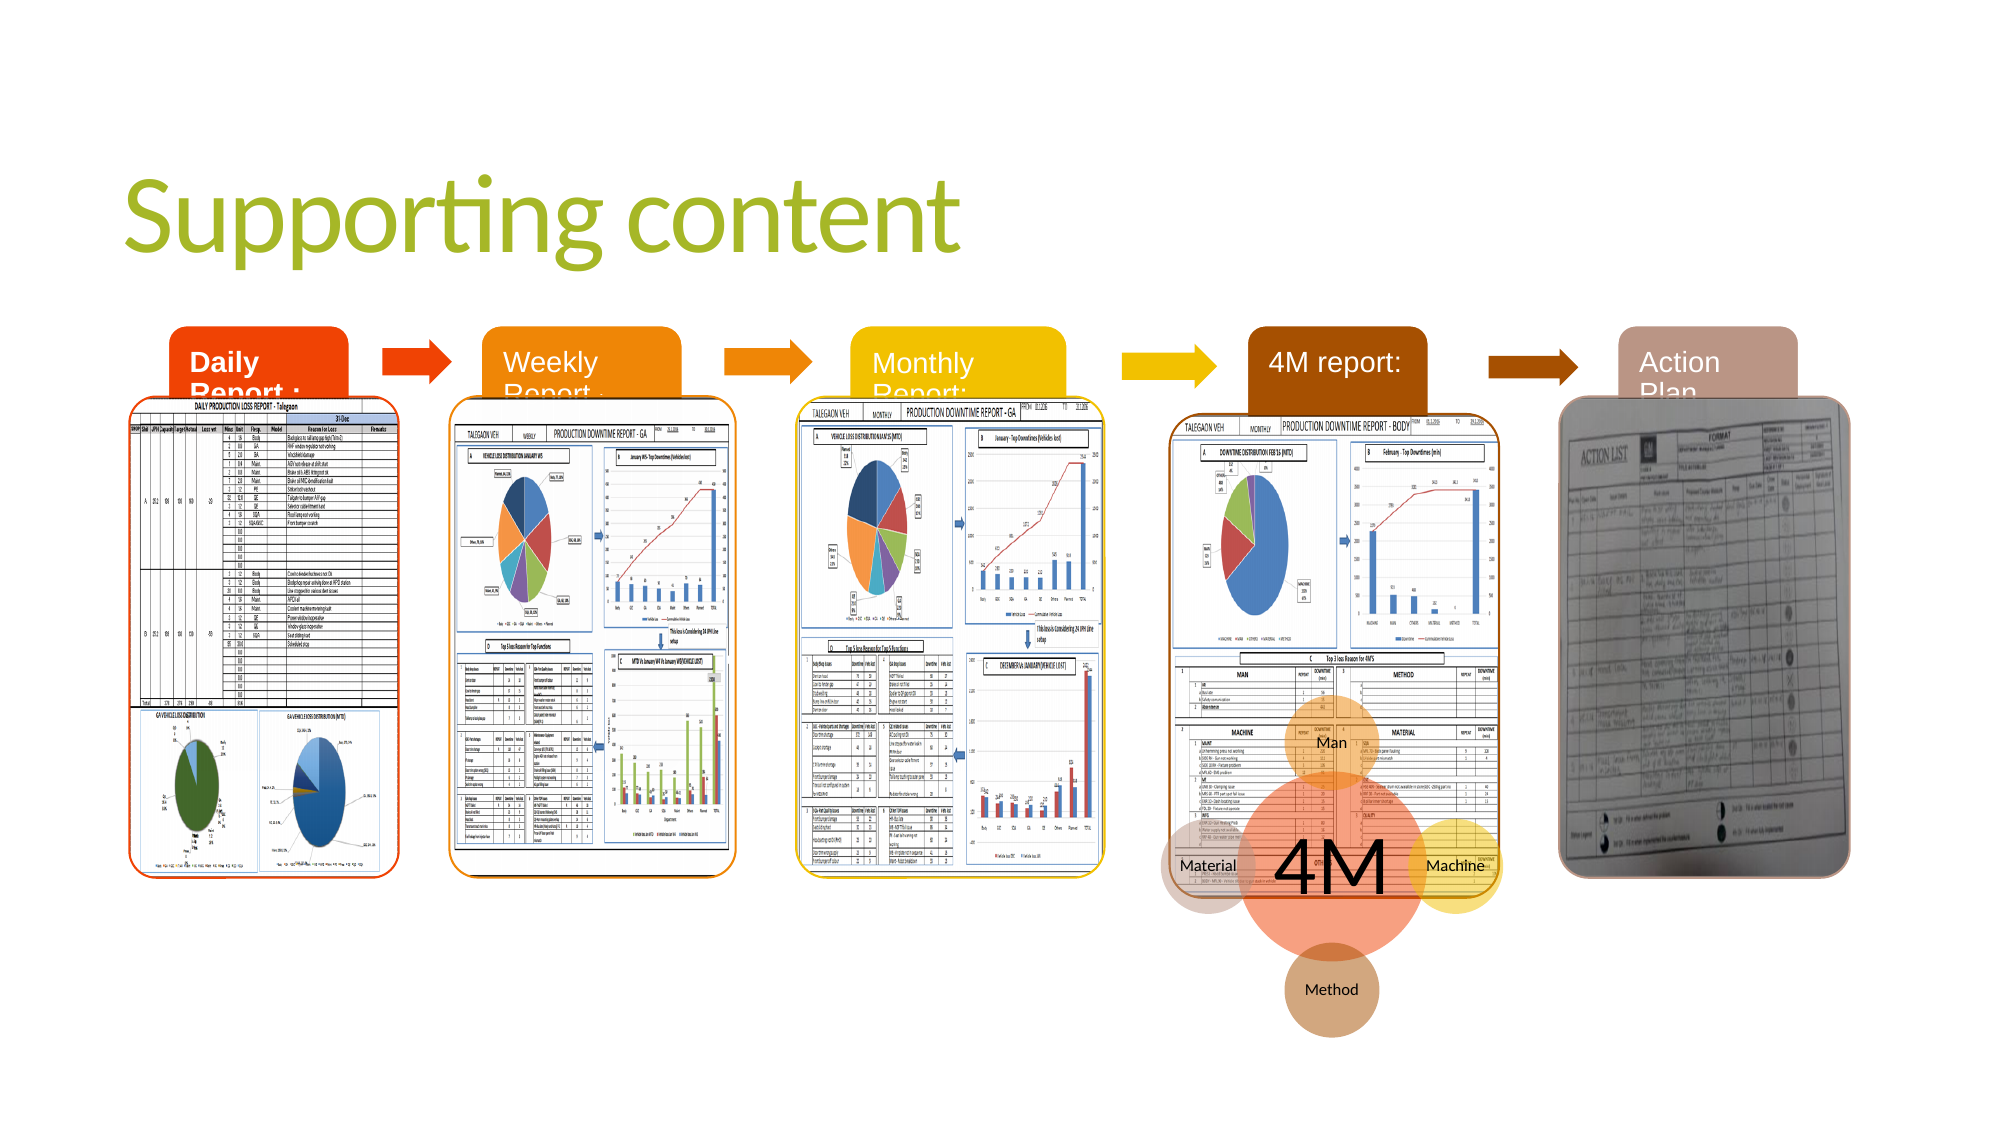

# Supporting content
Daily Report :

Weekly Report :

Monthly Report:

4M report:

Action Plan
4M
Man
Machine
Method
Material